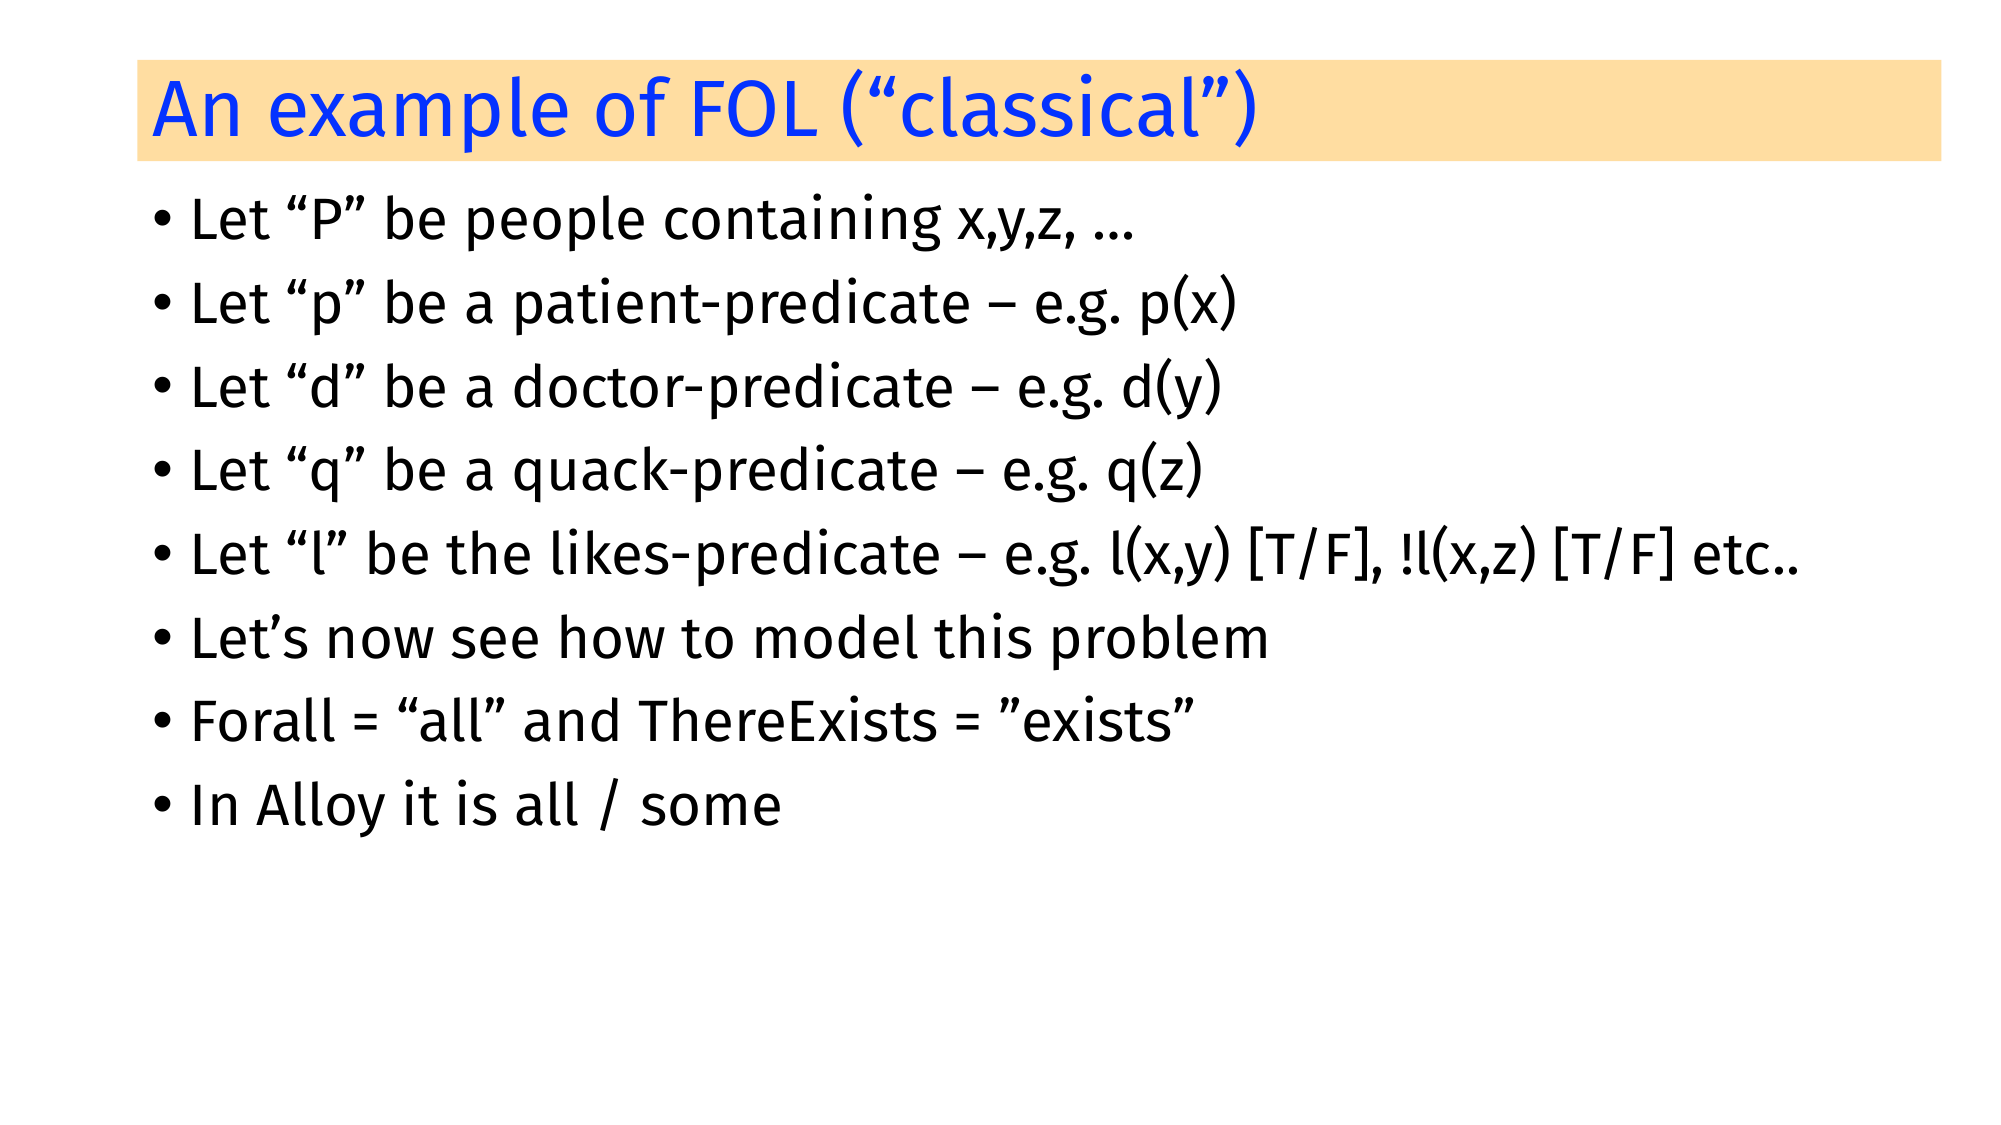

# An example of FOL (“classical”)
Let “P” be people containing x,y,z, …
Let “p” be a patient-predicate – e.g. p(x)
Let “d” be a doctor-predicate – e.g. d(y)
Let “q” be a quack-predicate – e.g. q(z)
Let “l” be the likes-predicate – e.g. l(x,y) [T/F], !l(x,z) [T/F] etc..
Let’s now see how to model this problem
Forall = “all” and ThereExists = ”exists”
In Alloy it is all / some